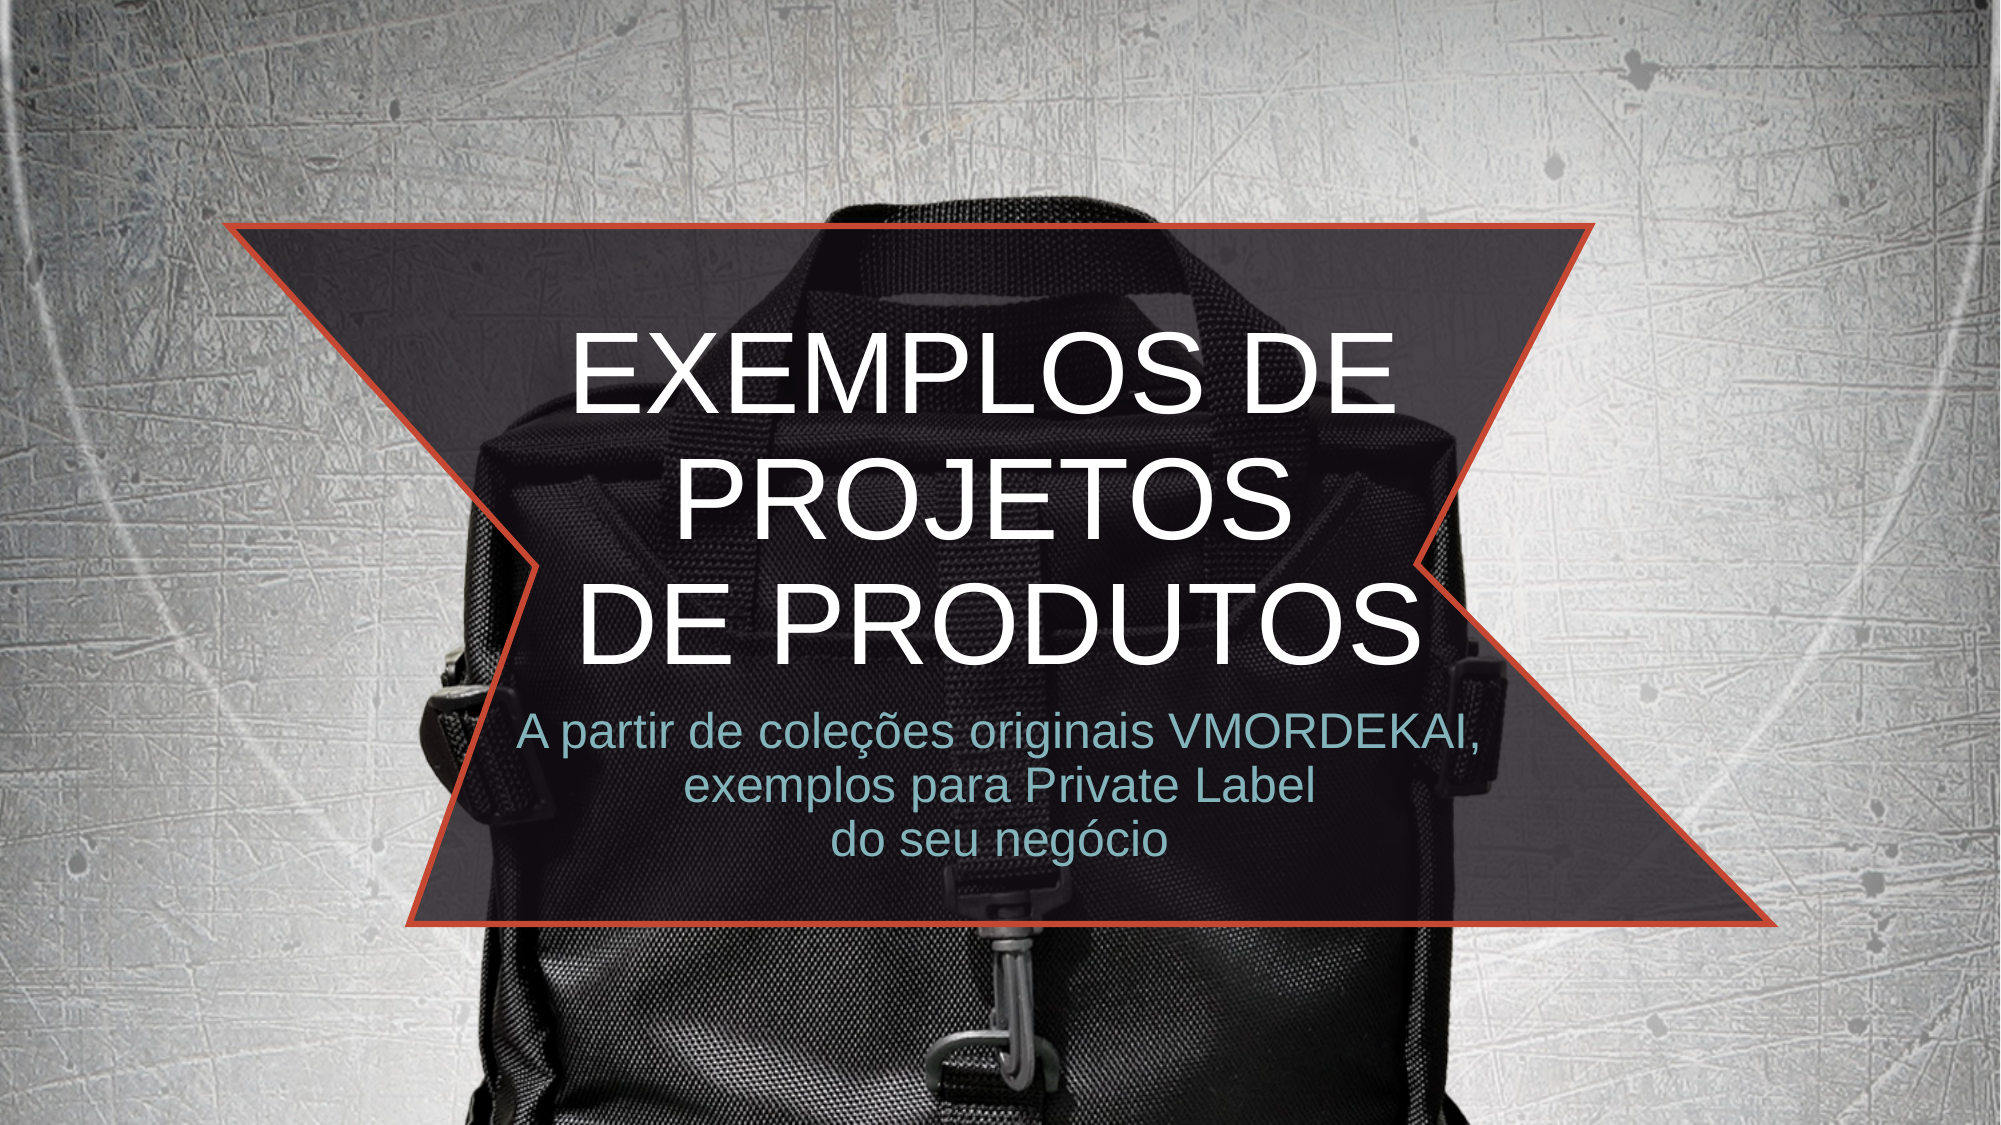

# Exemplos de Projetos de produtos
A partir de coleções originais VMORDEKAI,
exemplos para Private Label
do seu negócio